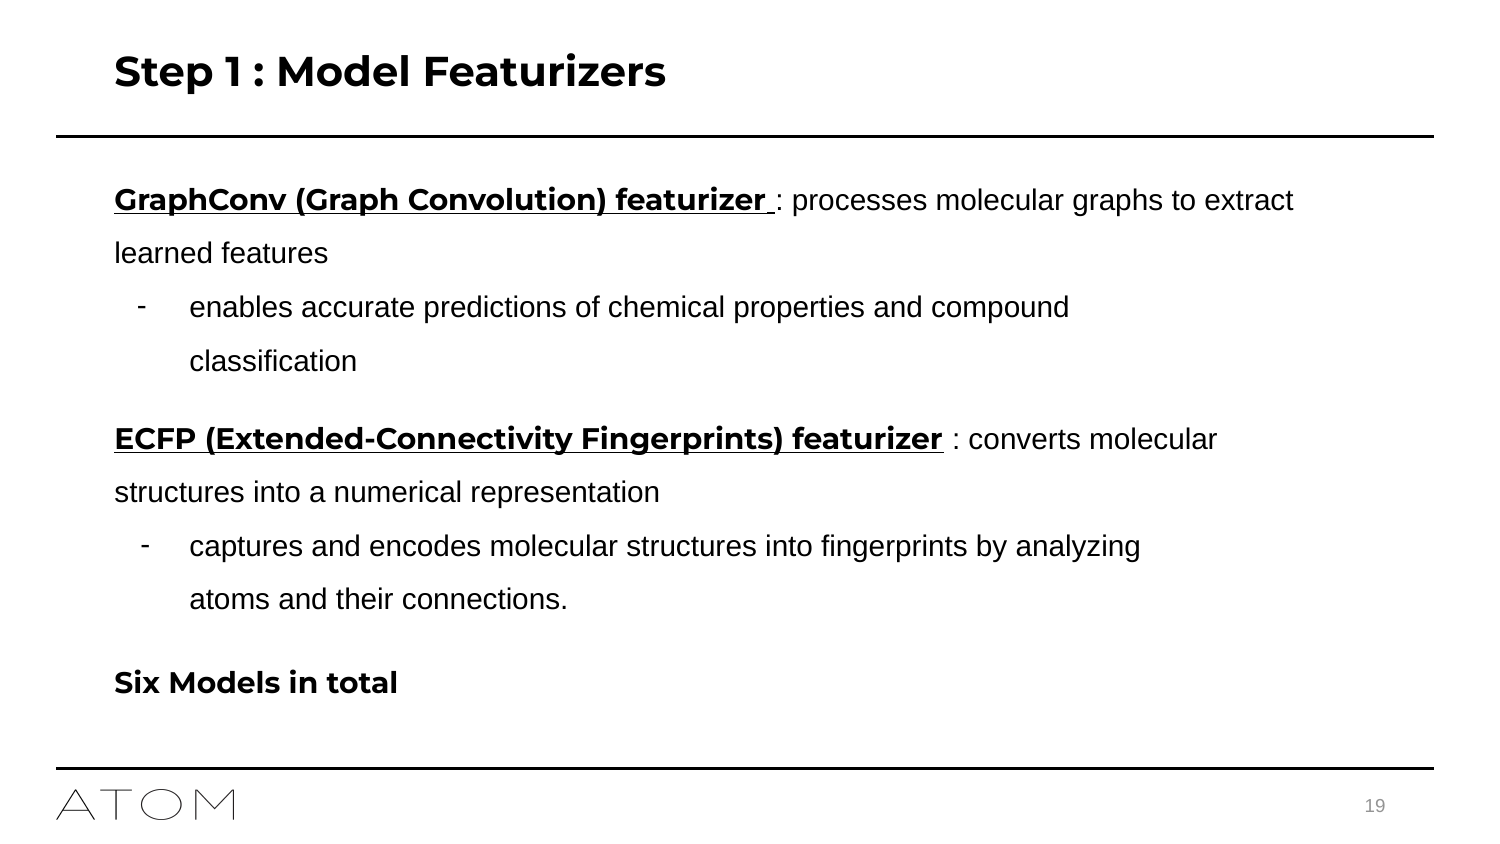

# Step 1 : Model Featurizers
GraphConv (Graph Convolution) featurizer : processes molecular graphs to extract
learned features
enables accurate predictions of chemical properties and compound
classification

ECFP (Extended-Connectivity Fingerprints) featurizer : converts molecular
structures into a numerical representation
captures and encodes molecular structures into fingerprints by analyzing
atoms and their connections.

Six Models in total
19